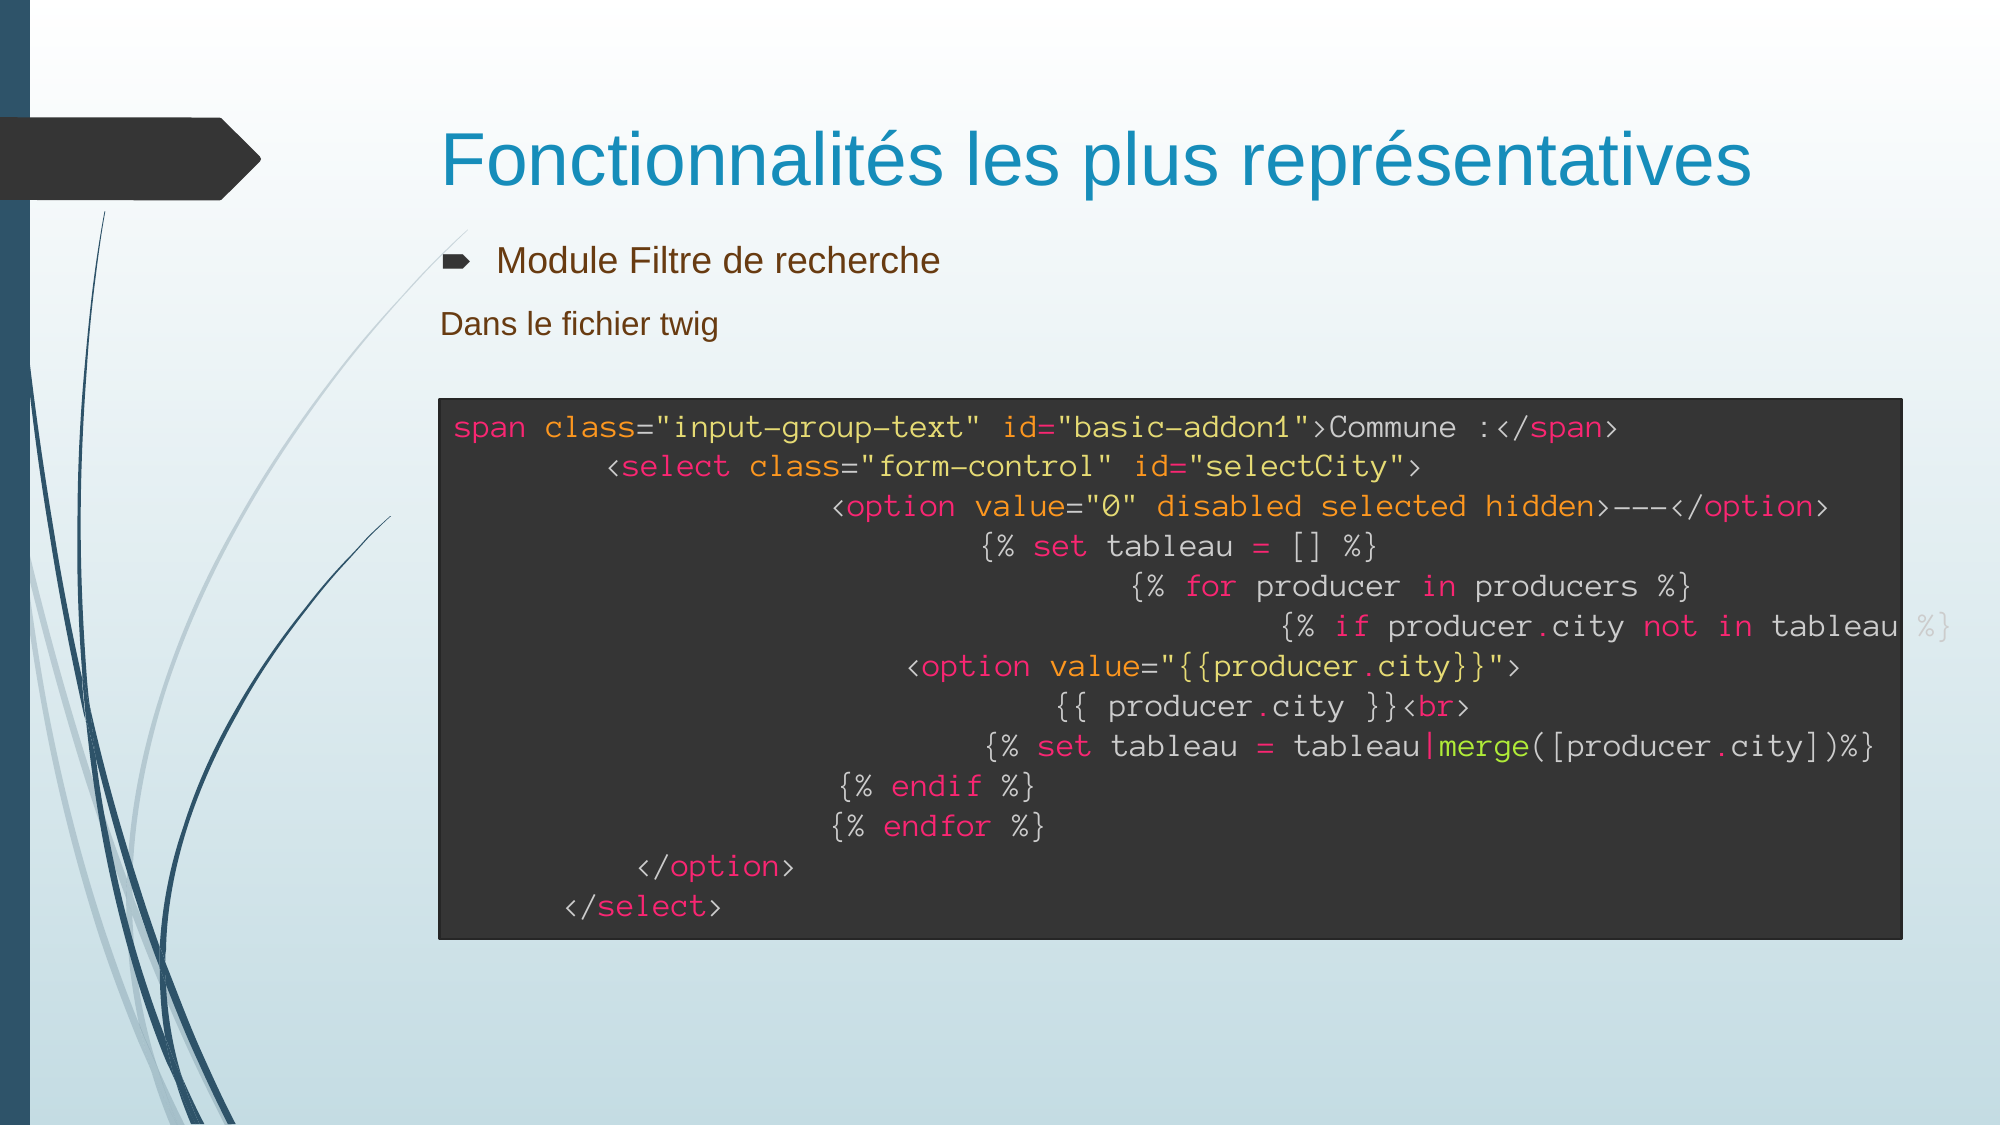

# Fonctionnalités les plus représentatives
Module Filtre de recherche
Dans le fichier twig
span class="input-group-text" id="basic-addon1">Commune :</span>
	<select class="form-control" id="selectCity">
			<option value="0" disabled selected hidden>---</option>
				{% set tableau = [] %}
					{% for producer in producers %}
						{% if producer.city not in tableau %}
                     	<option value="{{producer.city}}">
                          	{{ producer.city }}<br>
                             {% set tableau = tableau|merge([producer.city])%}
                     {% endif %}
                  	{% endfor %}
              </option>
          </select>